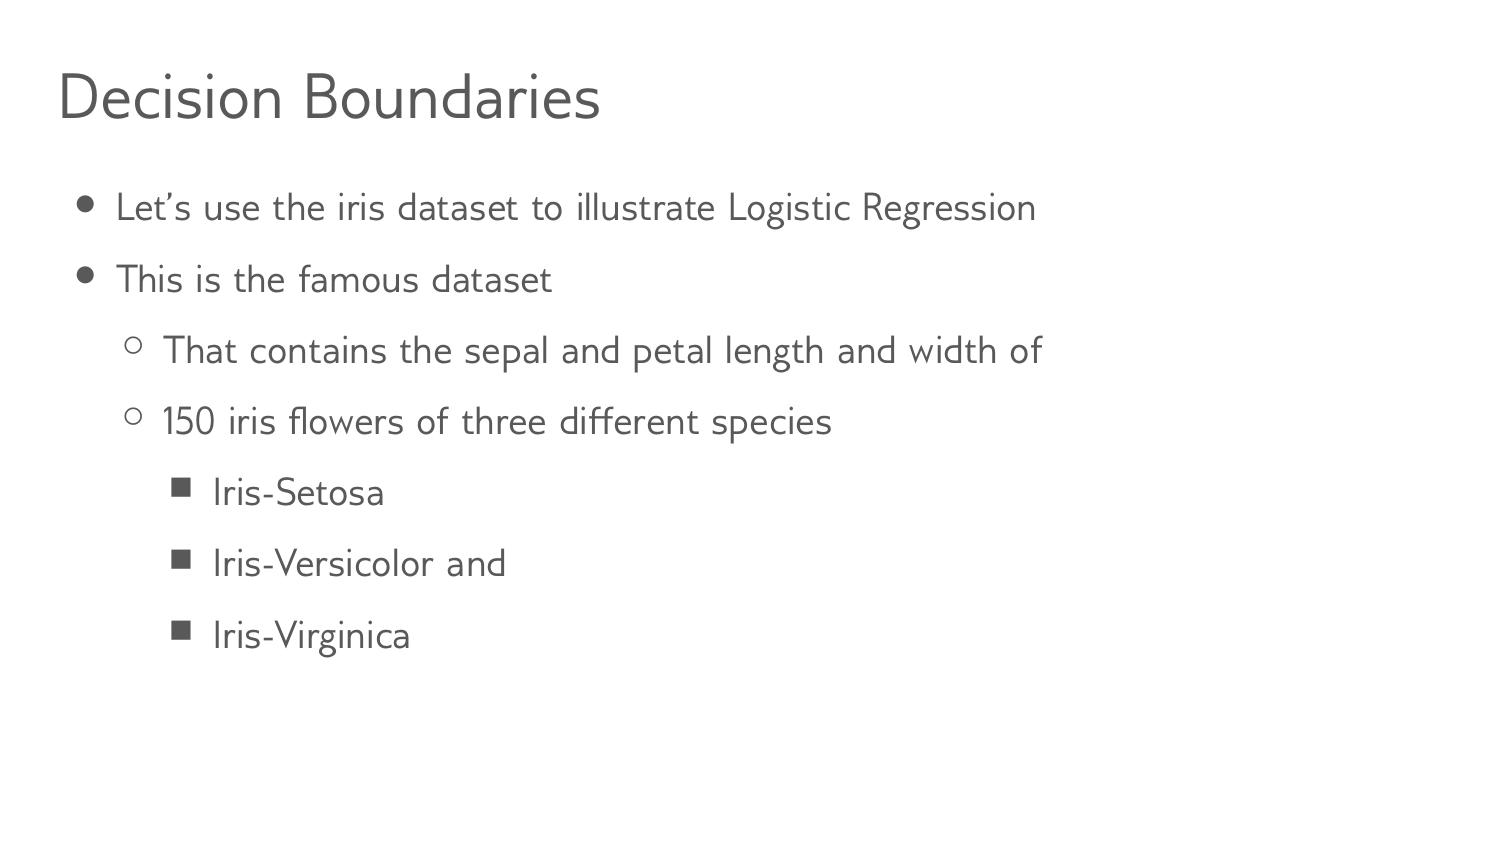

Decision Boundaries
Let’s use the iris dataset to illustrate Logistic Regression
This is the famous dataset
That contains the sepal and petal length and width of
150 iris flowers of three different species
Iris-Setosa
Iris-Versicolor and
Iris-Virginica